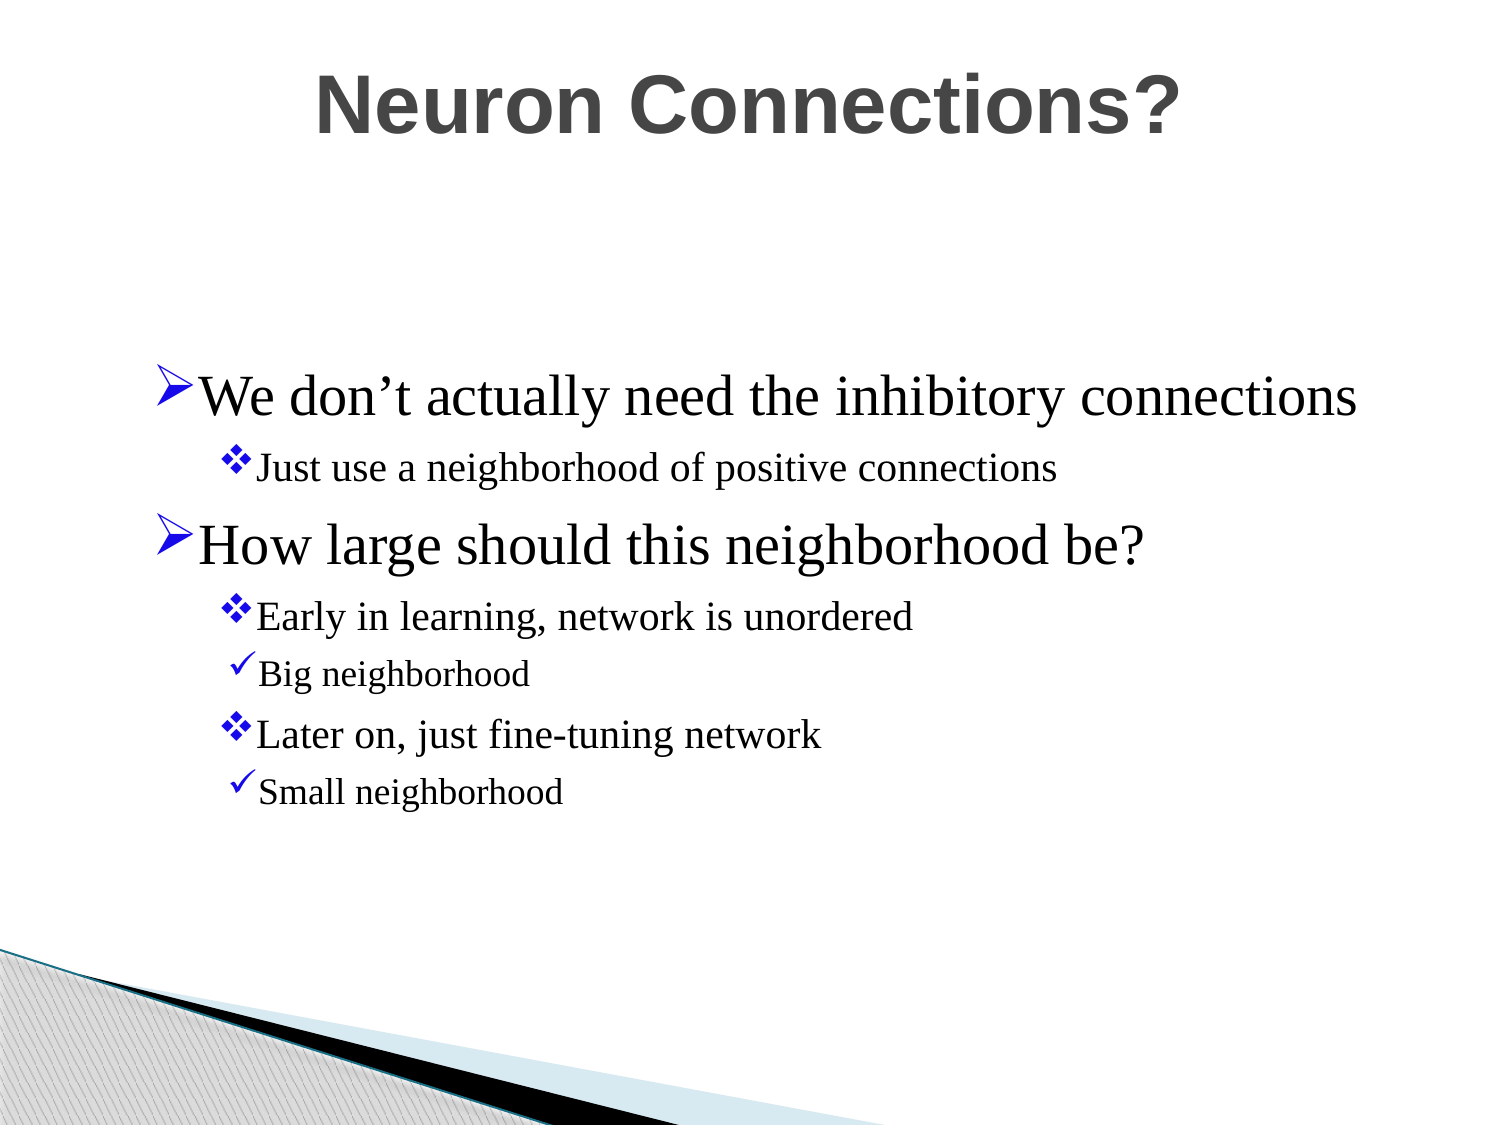

Neuron Connections?
We don’t actually need the inhibitory connections
Just use a neighborhood of positive connections
How large should this neighborhood be?
Early in learning, network is unordered
Big neighborhood
Later on, just fine-tuning network
Small neighborhood